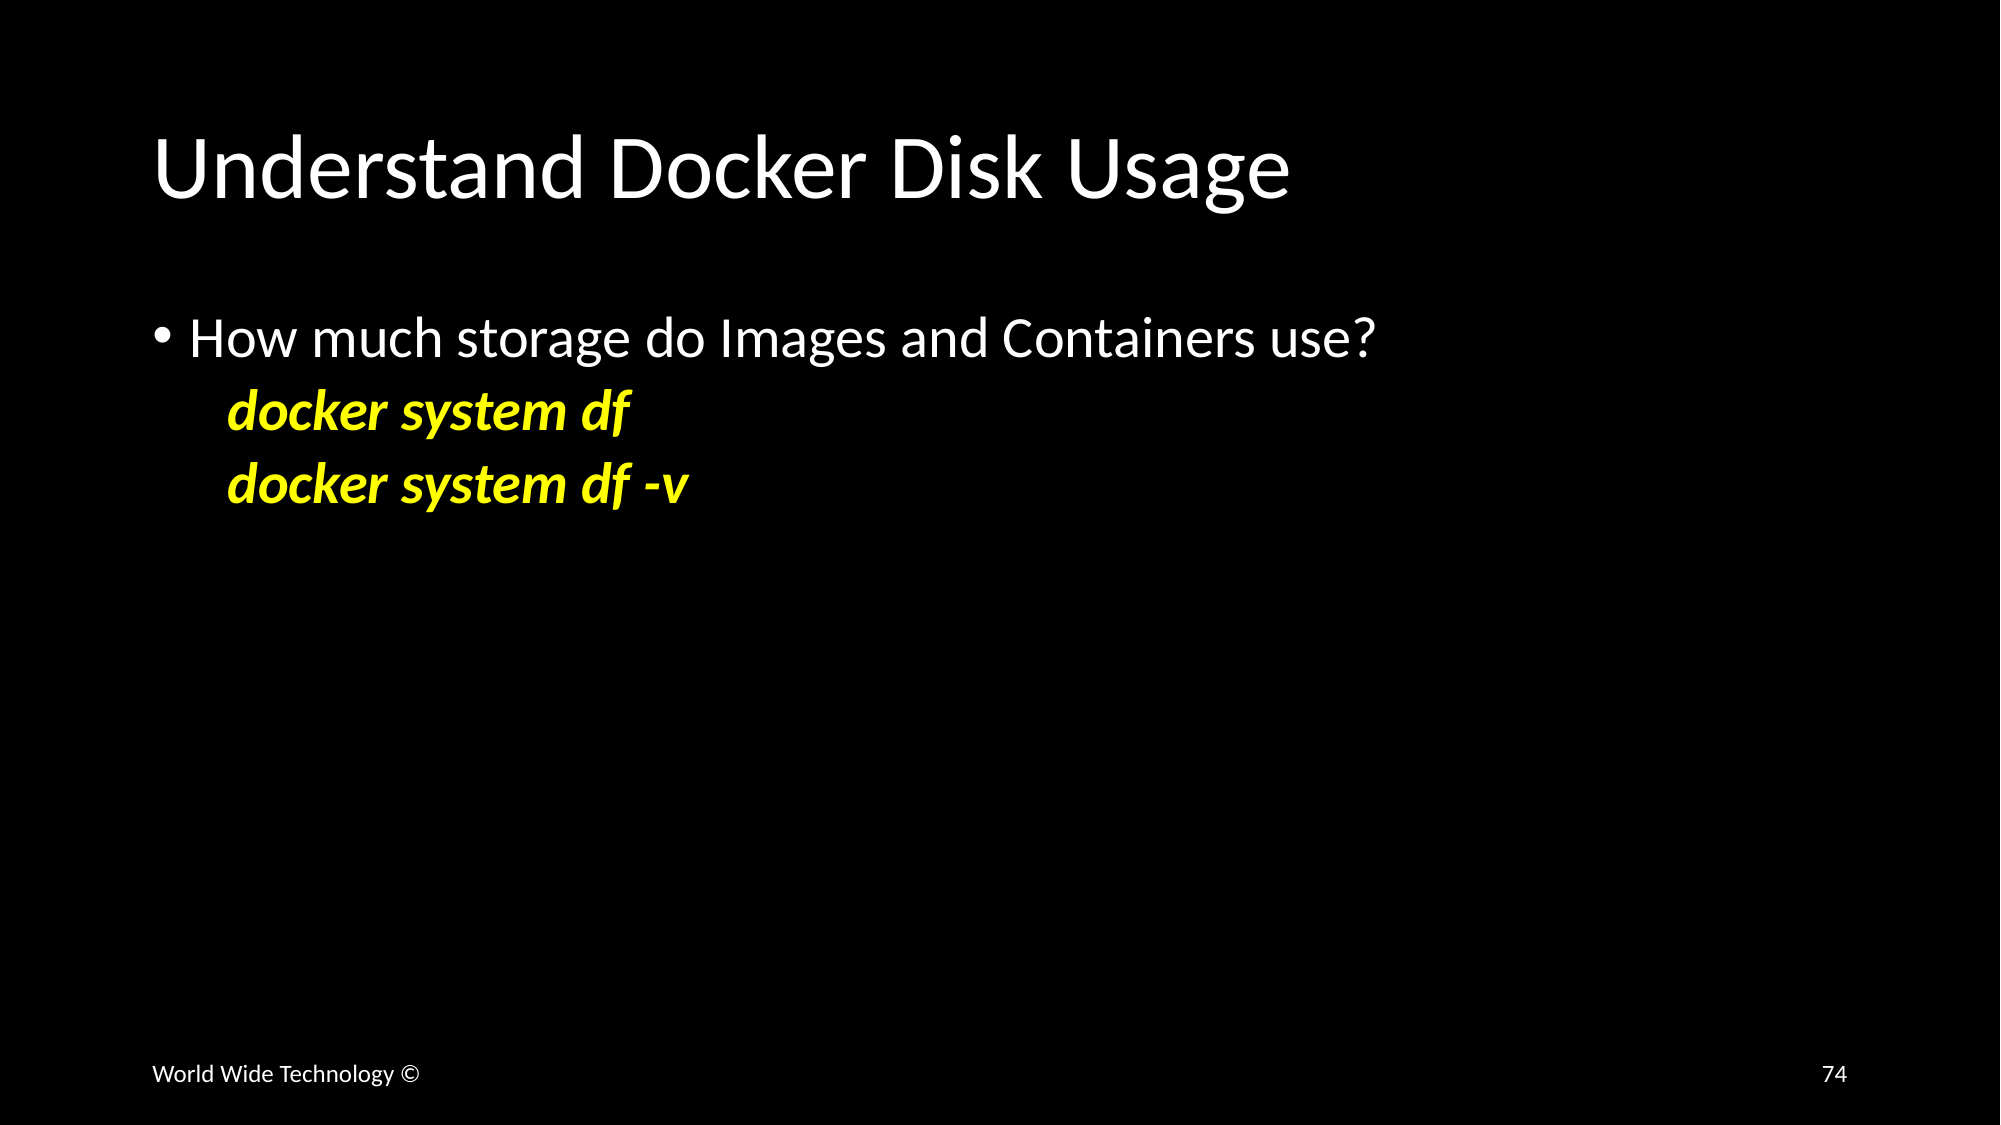

# Understand Docker Disk Usage
How much storage do Images and Containers use?
docker system df
docker system df -v
World Wide Technology ©
74